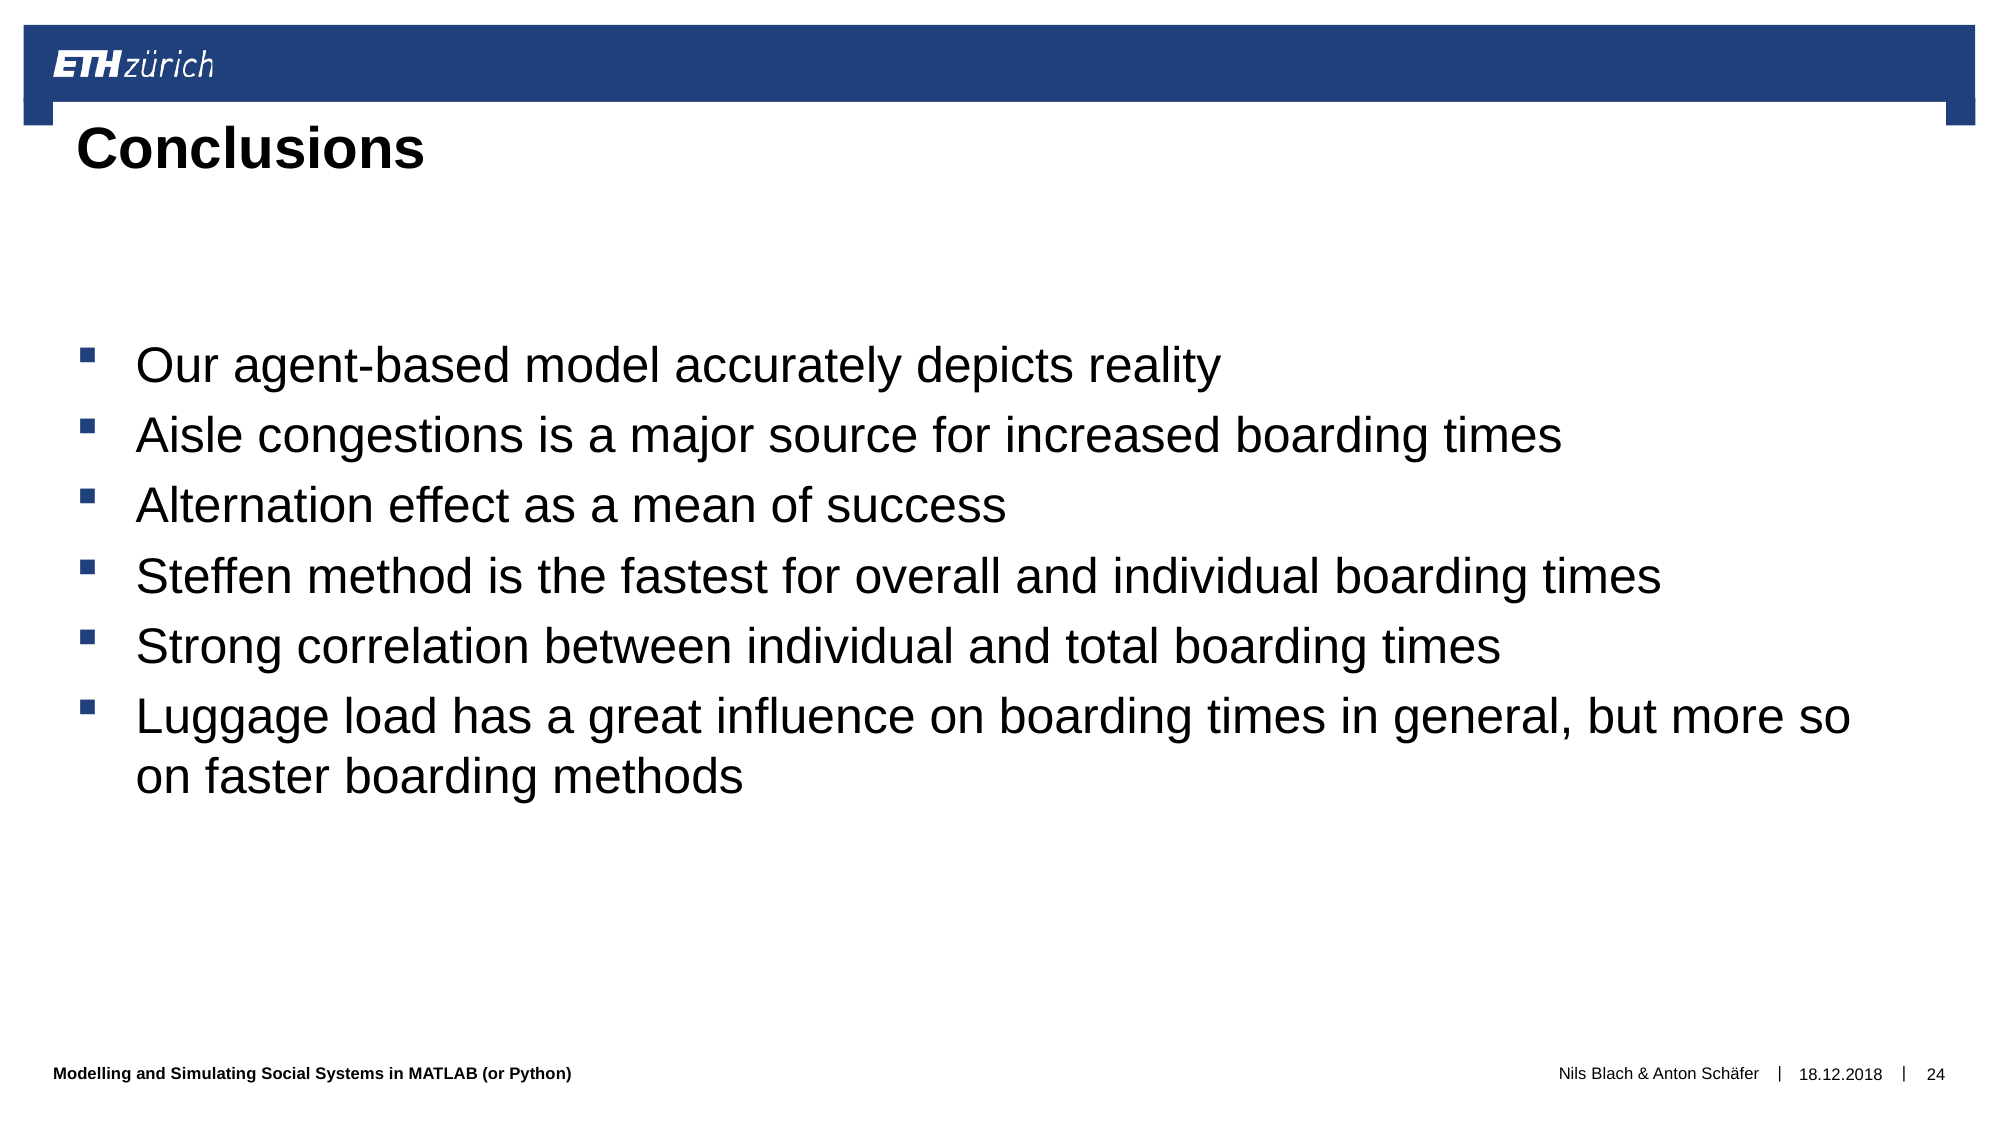

# Conclusions
Our agent-based model accurately depicts reality
Aisle congestions is a major source for increased boarding times
Alternation effect as a mean of success
Steffen method is the fastest for overall and individual boarding times
Strong correlation between individual and total boarding times
Luggage load has a great influence on boarding times in general, but more so on faster boarding methods

Nils Blach & Anton Schäfer
18.12.2018
24